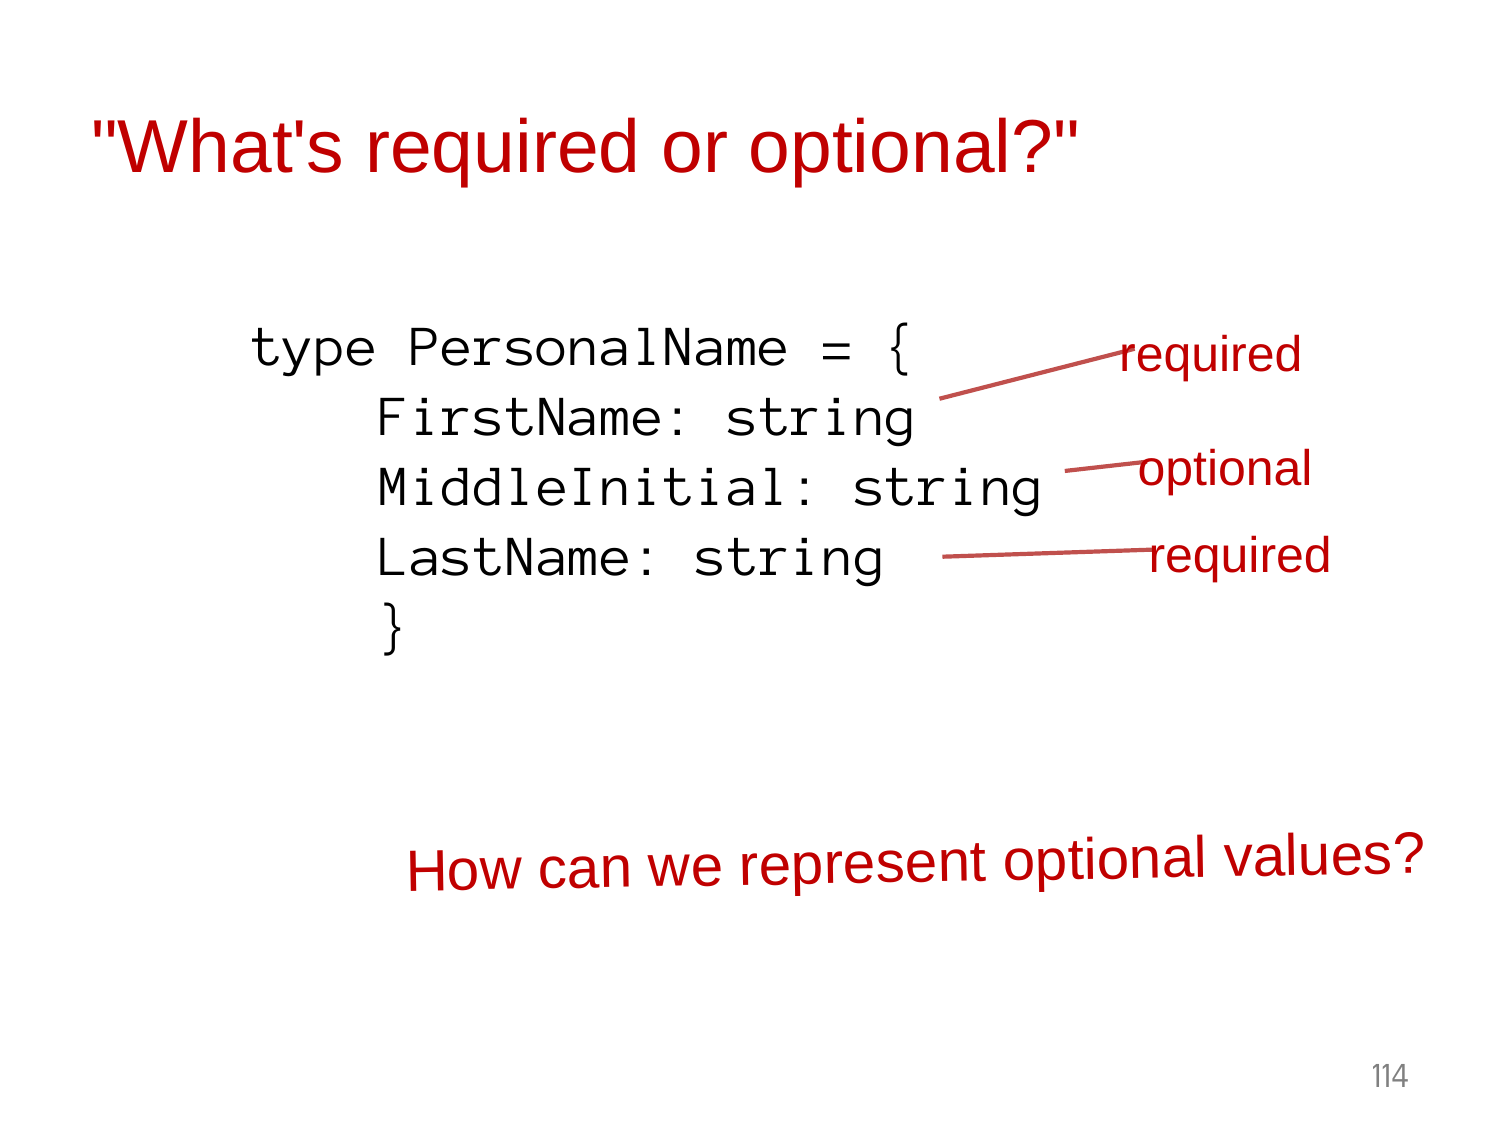

"What's required or optional?"
type PersonalName = {
    FirstName: string
    MiddleInitial: string
    LastName: string
    }
required
optional
required
How can we represent optional values?